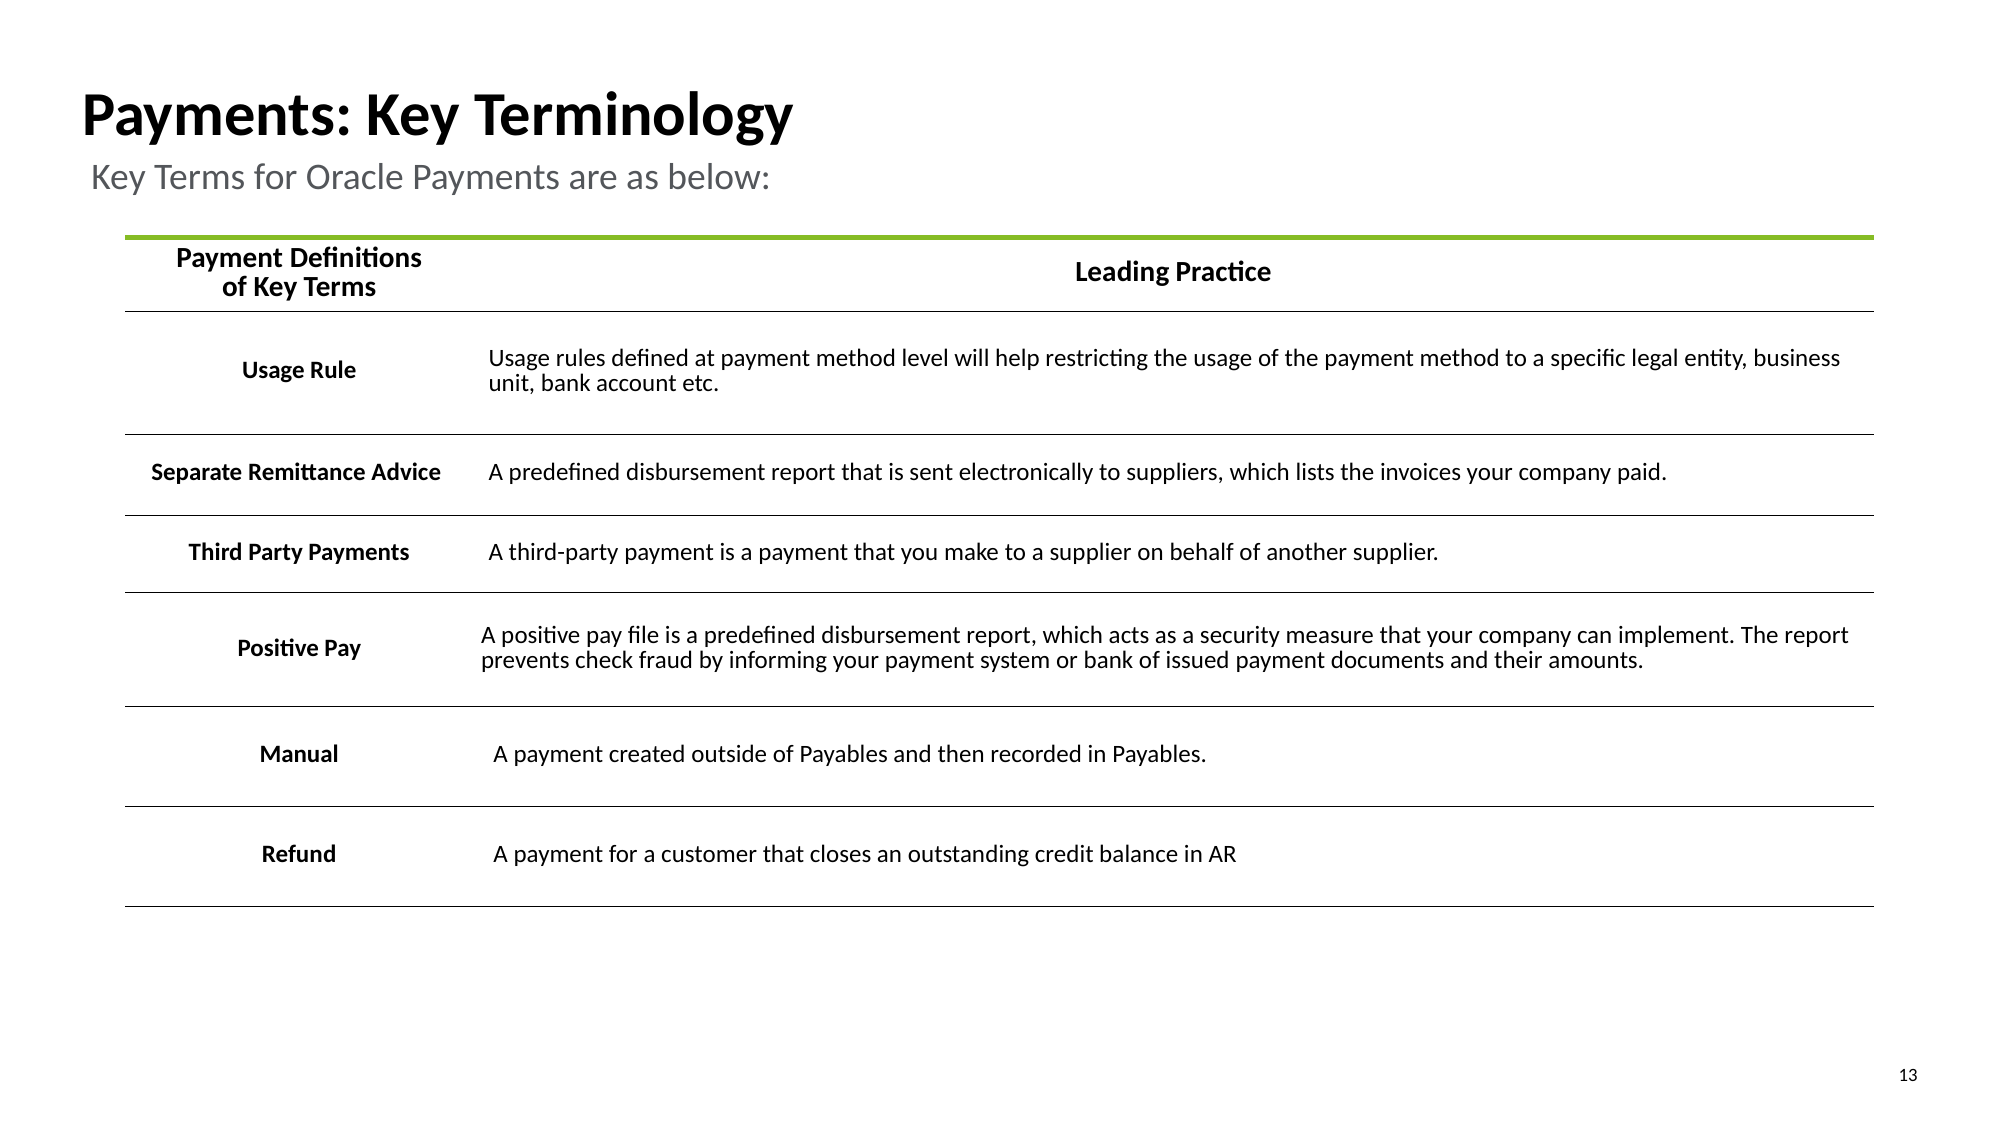

Payments: Key Terminology
Key Terms for Oracle Payments are as below:

| Payment Definitions of Key Terms | Leading Practice |
| --- | --- |
| Usage Rule | Usage rules defined at payment method level will help restricting the usage of the payment method to a specific legal entity, business unit, bank account etc. |
| Separate Remittance Advice | A predefined disbursement report that is sent electronically to suppliers, which lists the invoices your company paid. |
| Third Party Payments | A third-party payment is a payment that you make to a supplier on behalf of another supplier. |
| Positive Pay | A positive pay file is a predefined disbursement report, which acts as a security measure that your company can implement. The report prevents check fraud by informing your payment system or bank of issued payment documents and their amounts. |
| Manual | A payment created outside of Payables and then recorded in Payables. |
| Refund | A payment for a customer that closes an outstanding credit balance in AR |